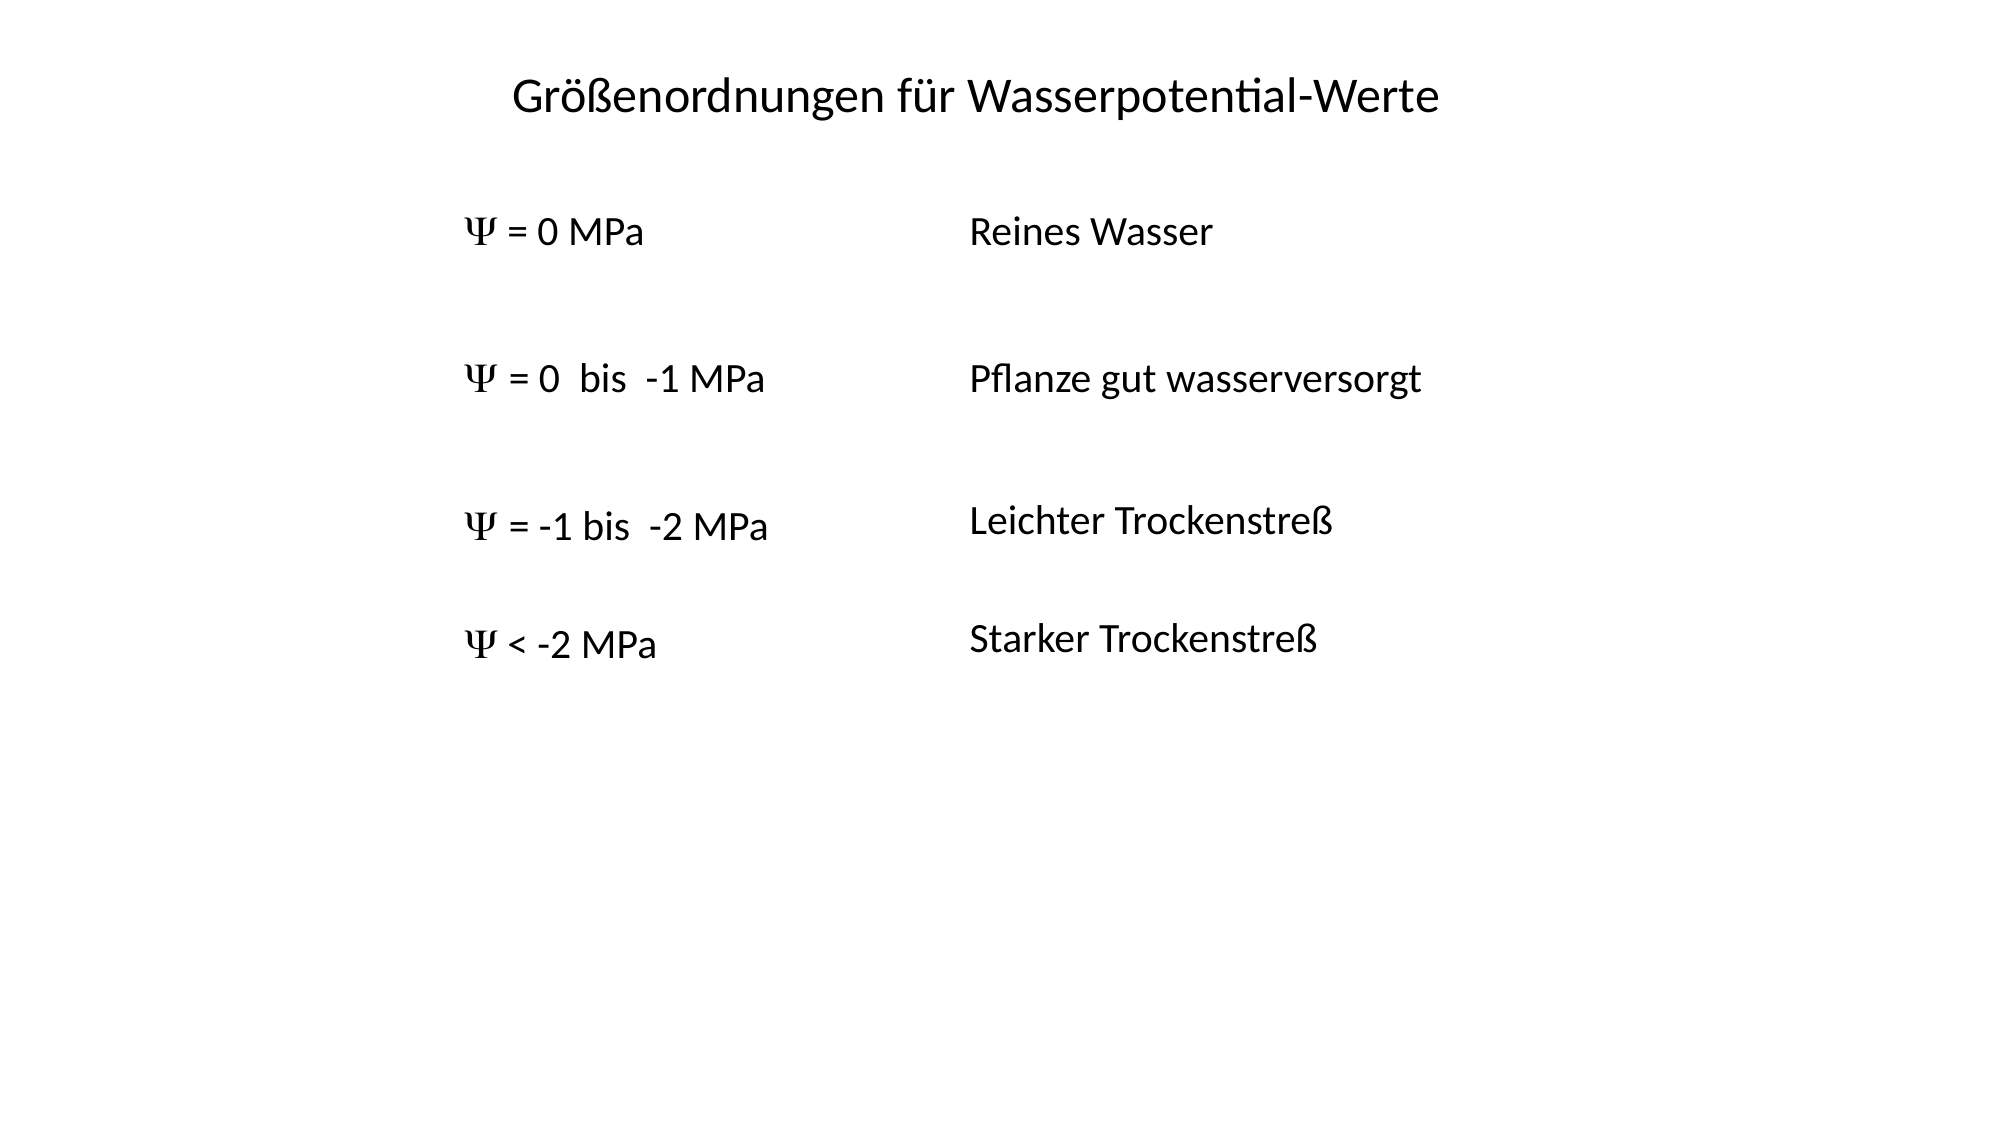

Größenordnungen für Wasserpotential-Werte
Ψ = 0 MPa
Reines Wasser
Ψ  = 0  bis  -1 MPa
Pflanze gut wasserversorgt
Leichter Trockenstreß
Ψ  = -1 bis  -2 MPa
Starker Trockenstreß
Ψ < -2 MPa